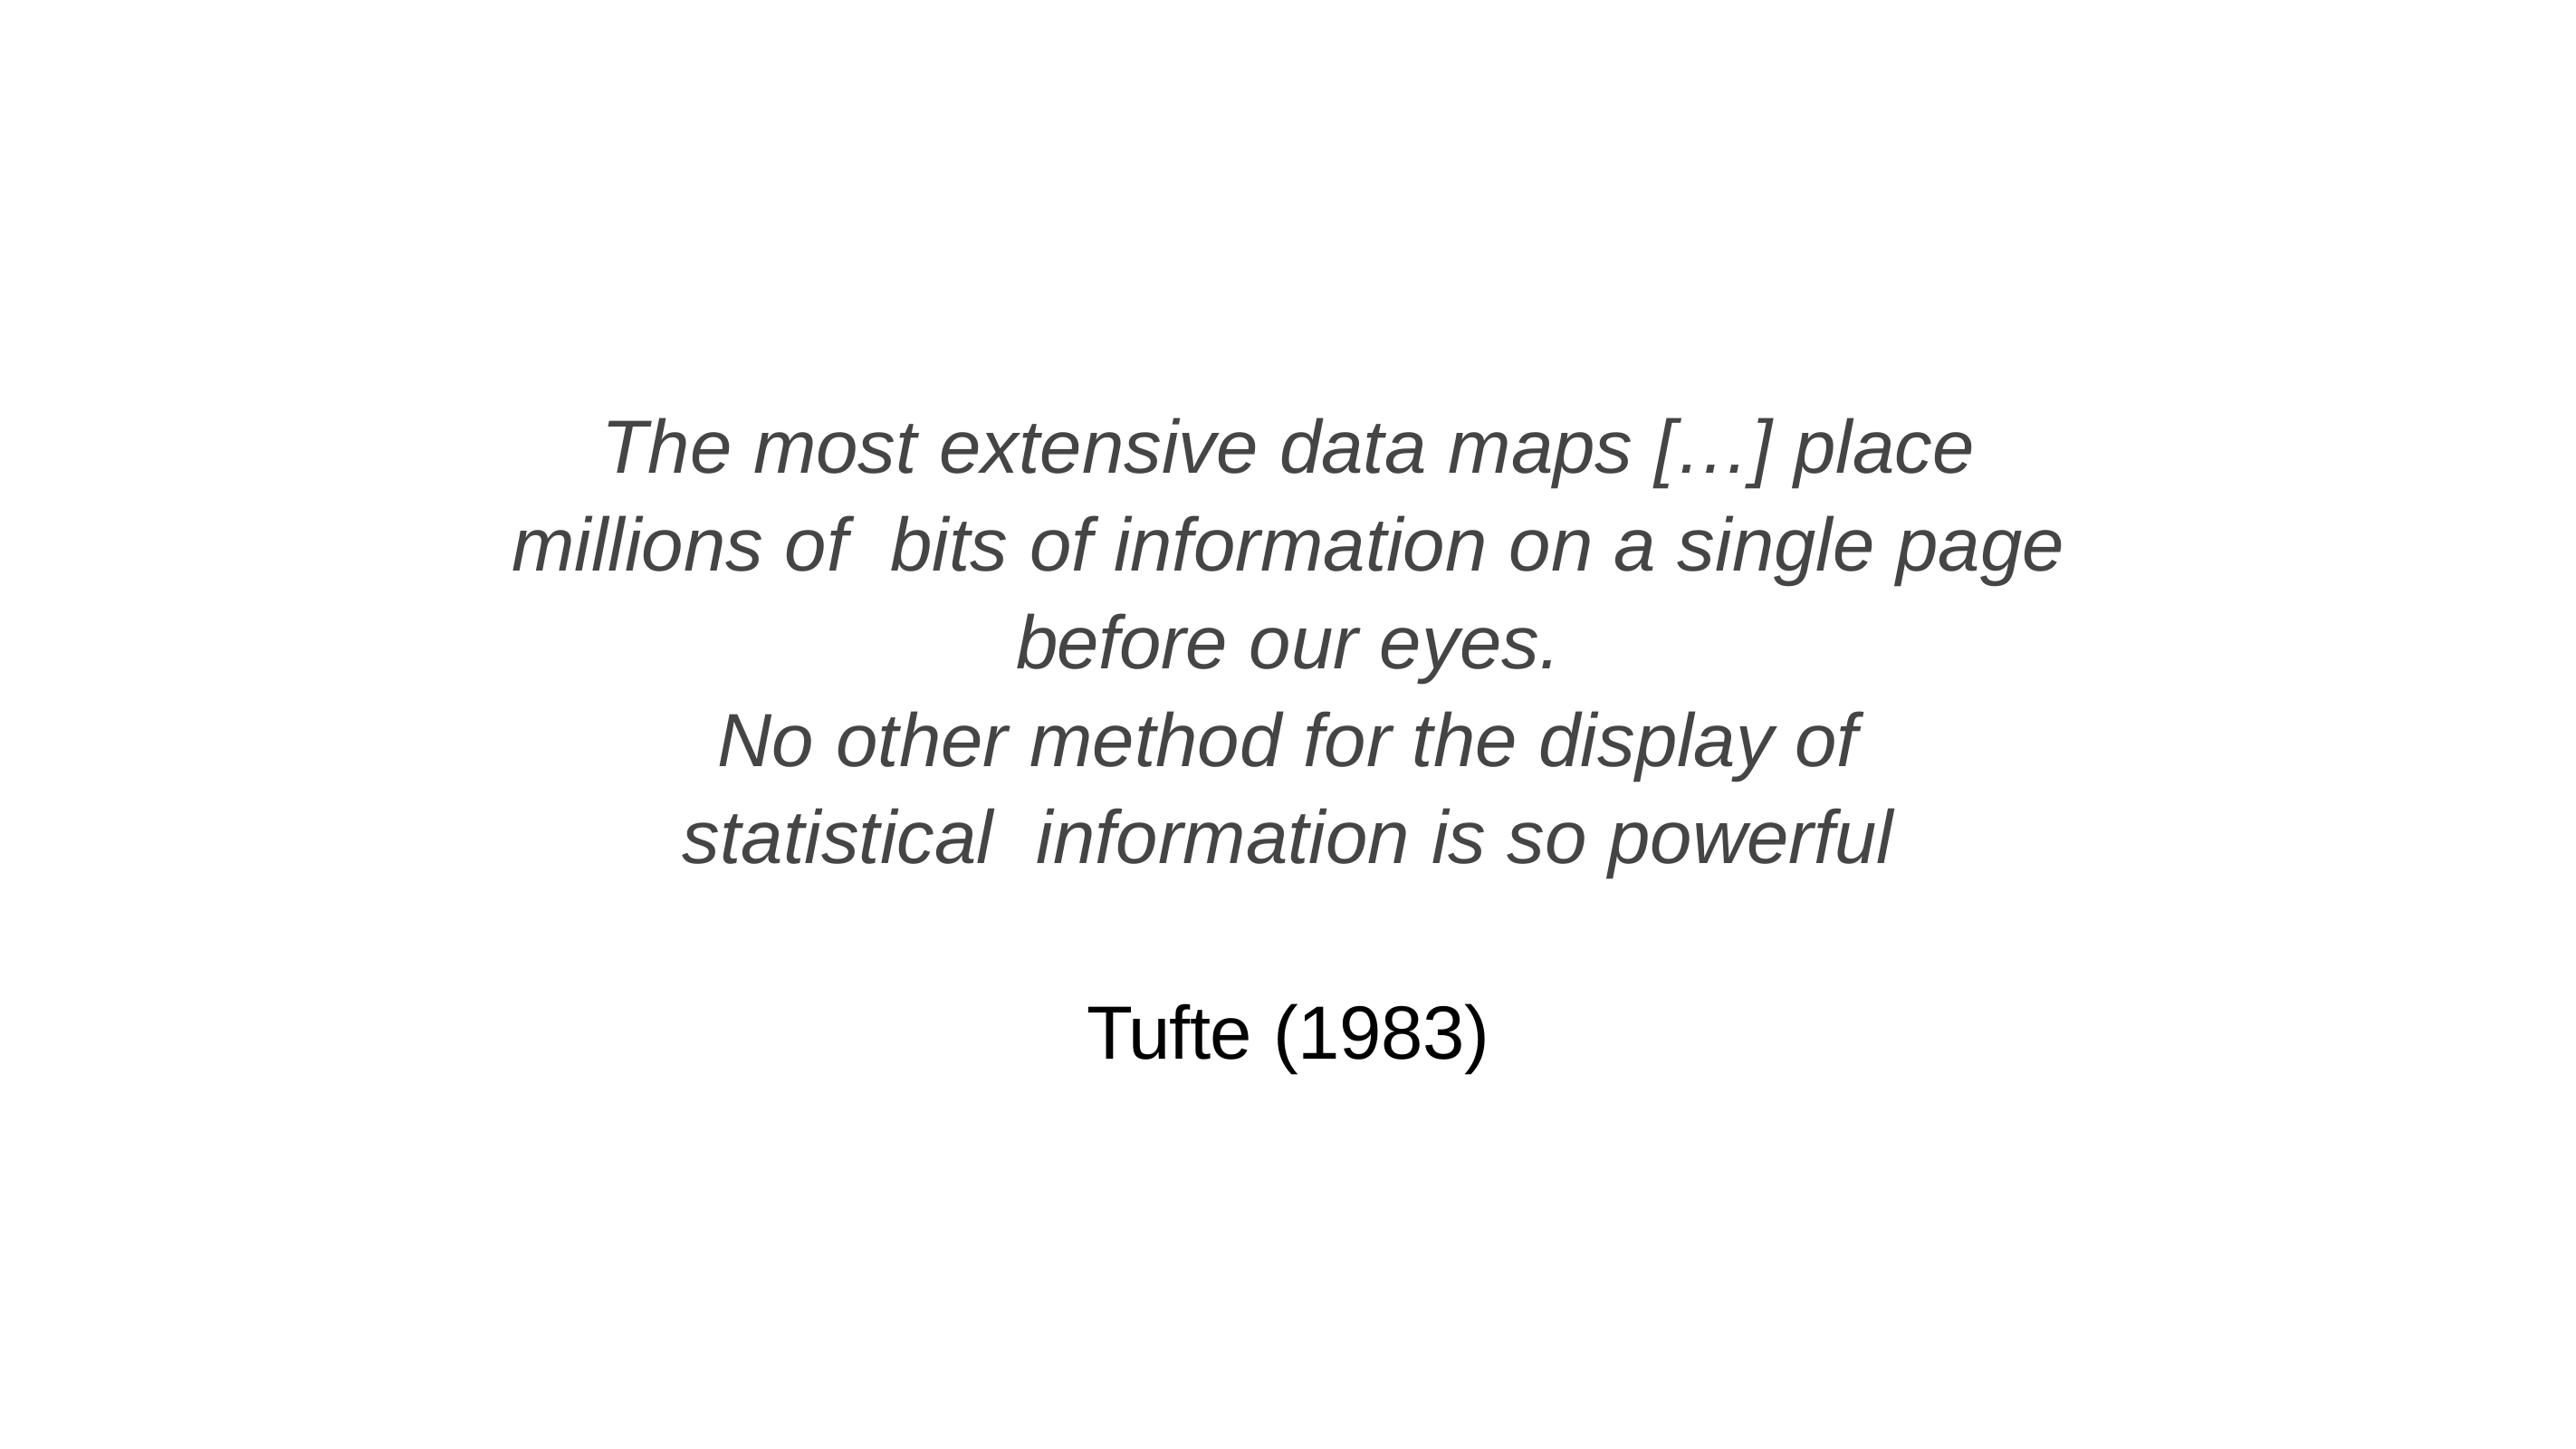

The most extensive data maps […] place millions of  bits of information on a single page before our eyes.
No other method for the display of statistical  information is so powerful

Tufte (1983)